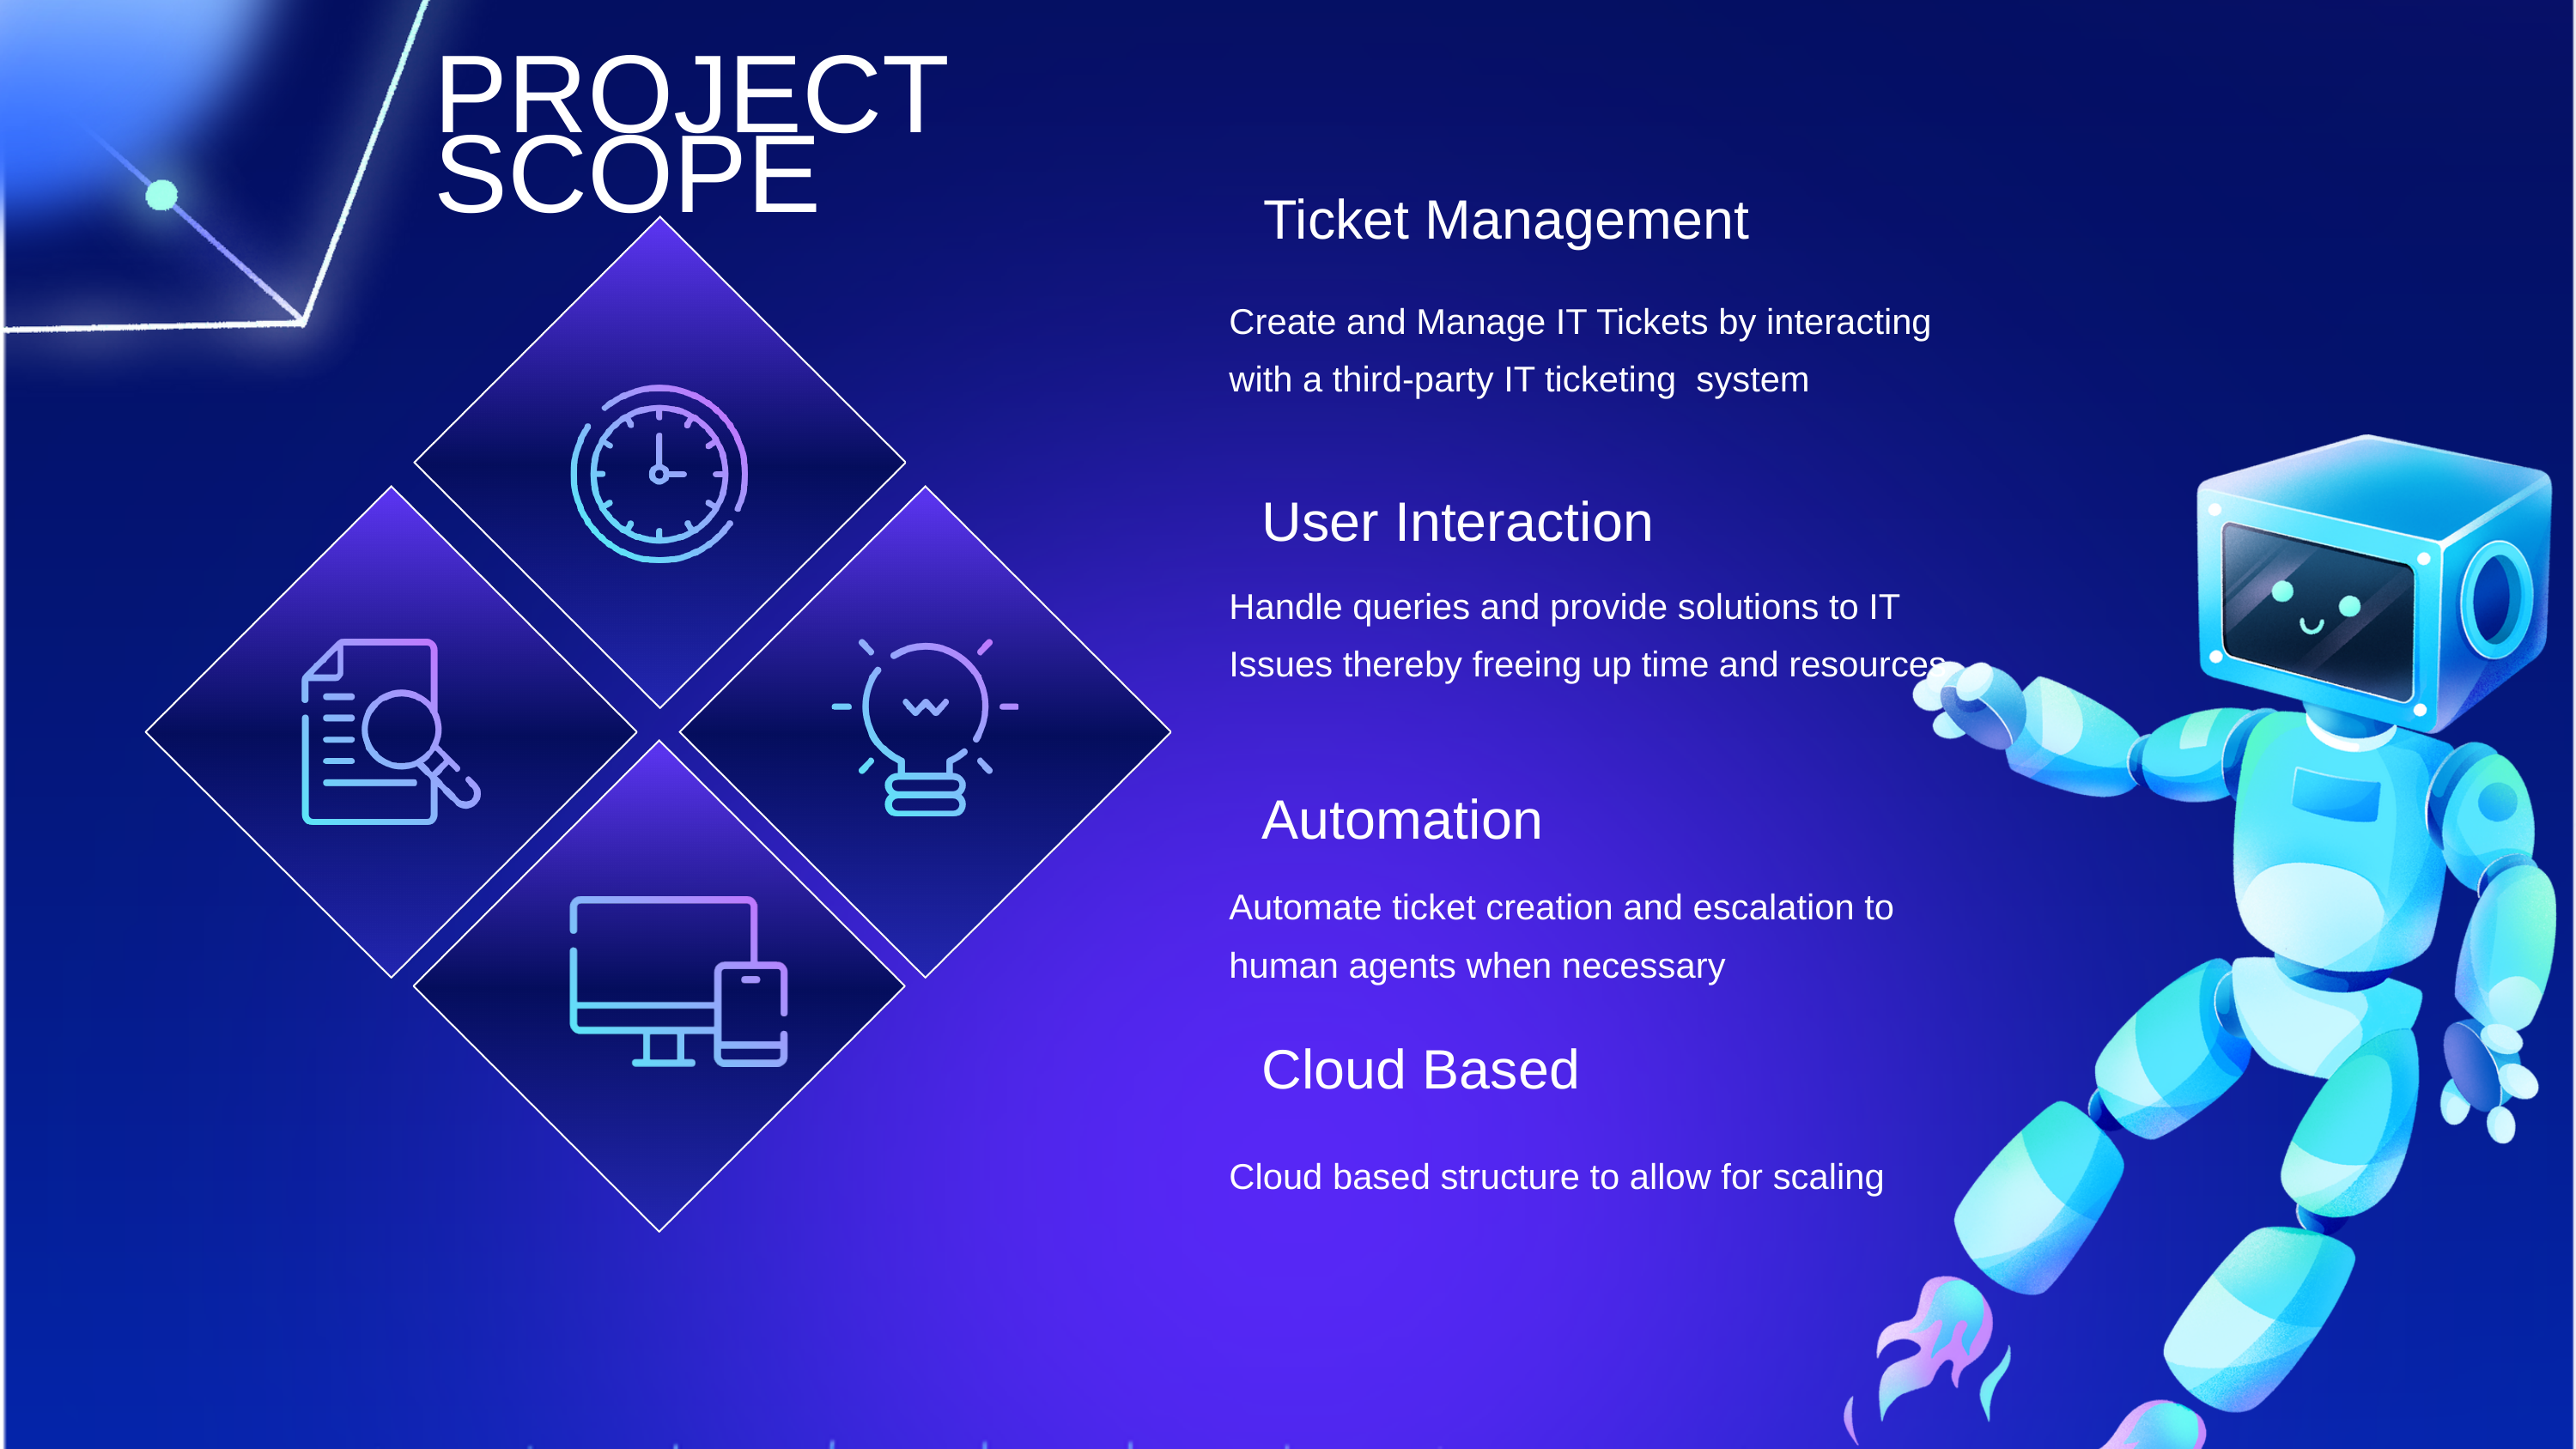

PROJECT SCOPE
Ticket Management

Create and Manage IT Tickets by interacting with a third-party IT ticketing  system

User Interaction

Handle queries and provide solutions to IT Issues thereby freeing up time and resources

Automation
Automate ticket creation and escalation to human agents when necessary

Cloud Based
Cloud based structure to allow for scaling